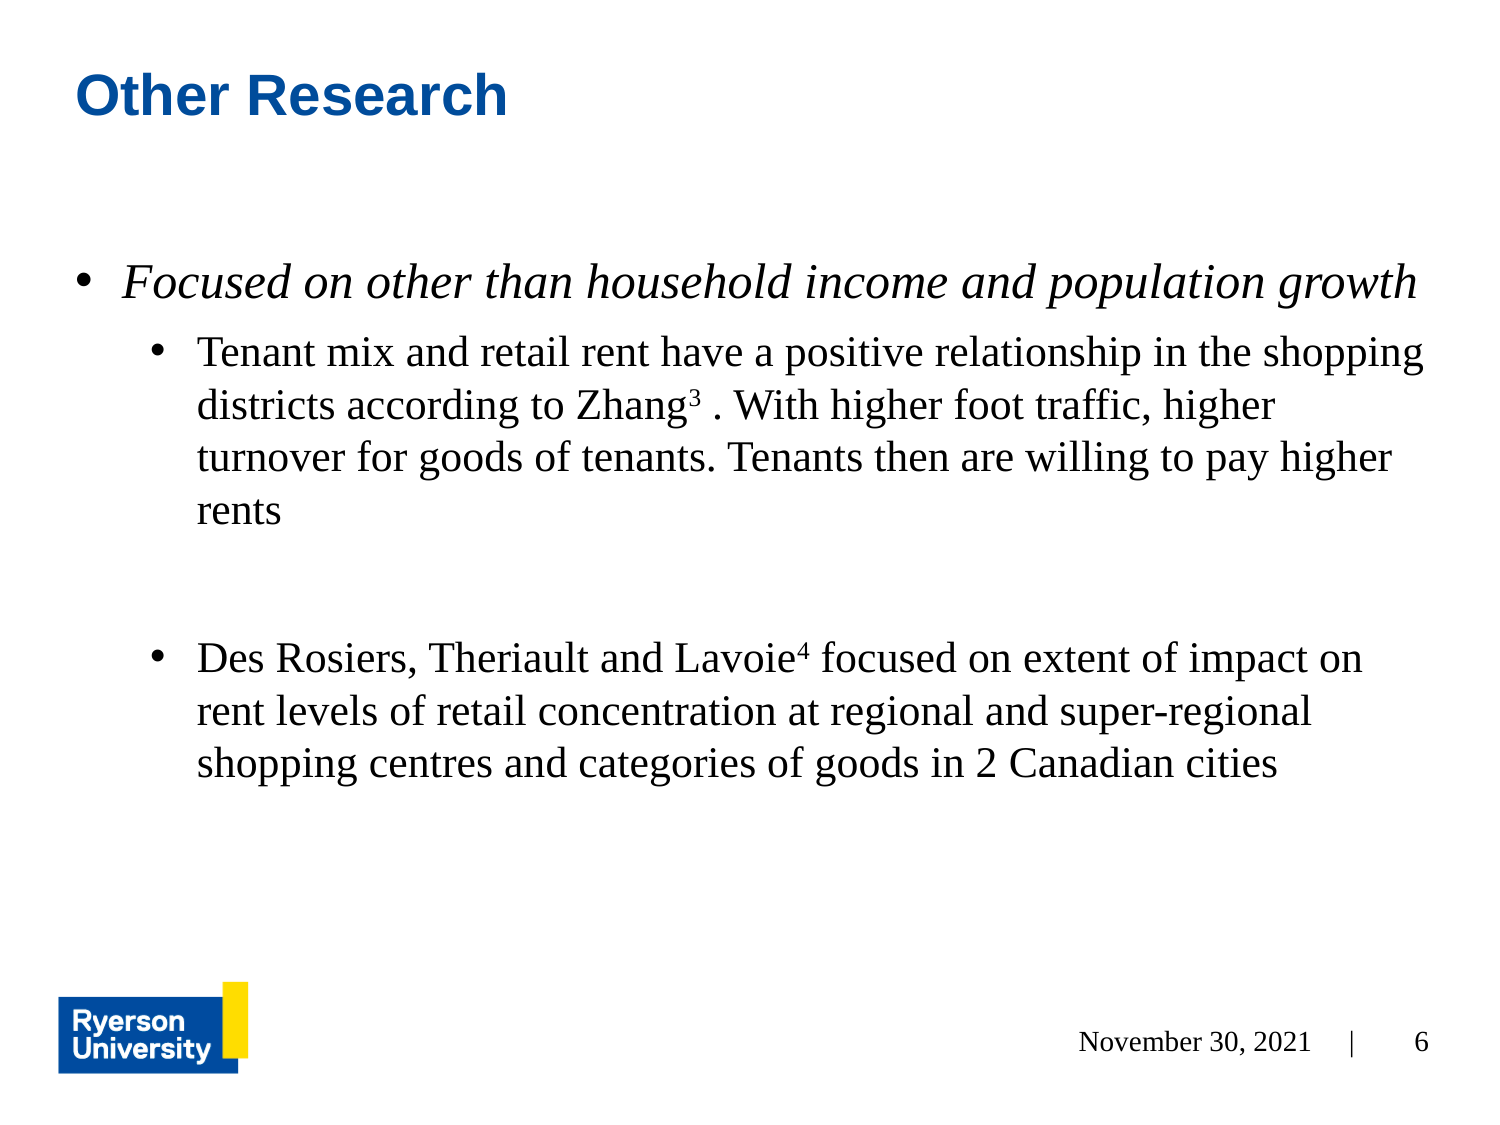

# Other Research
Focused on other than household income and population growth
Tenant mix and retail rent have a positive relationship in the shopping districts according to Zhang3 . With higher foot traffic, higher turnover for goods of tenants. Tenants then are willing to pay higher rents

Des Rosiers, Theriault and Lavoie4 focused on extent of impact on rent levels of retail concentration at regional and super-regional shopping centres and categories of goods in 2 Canadian cities

November 30, 2021     |
6